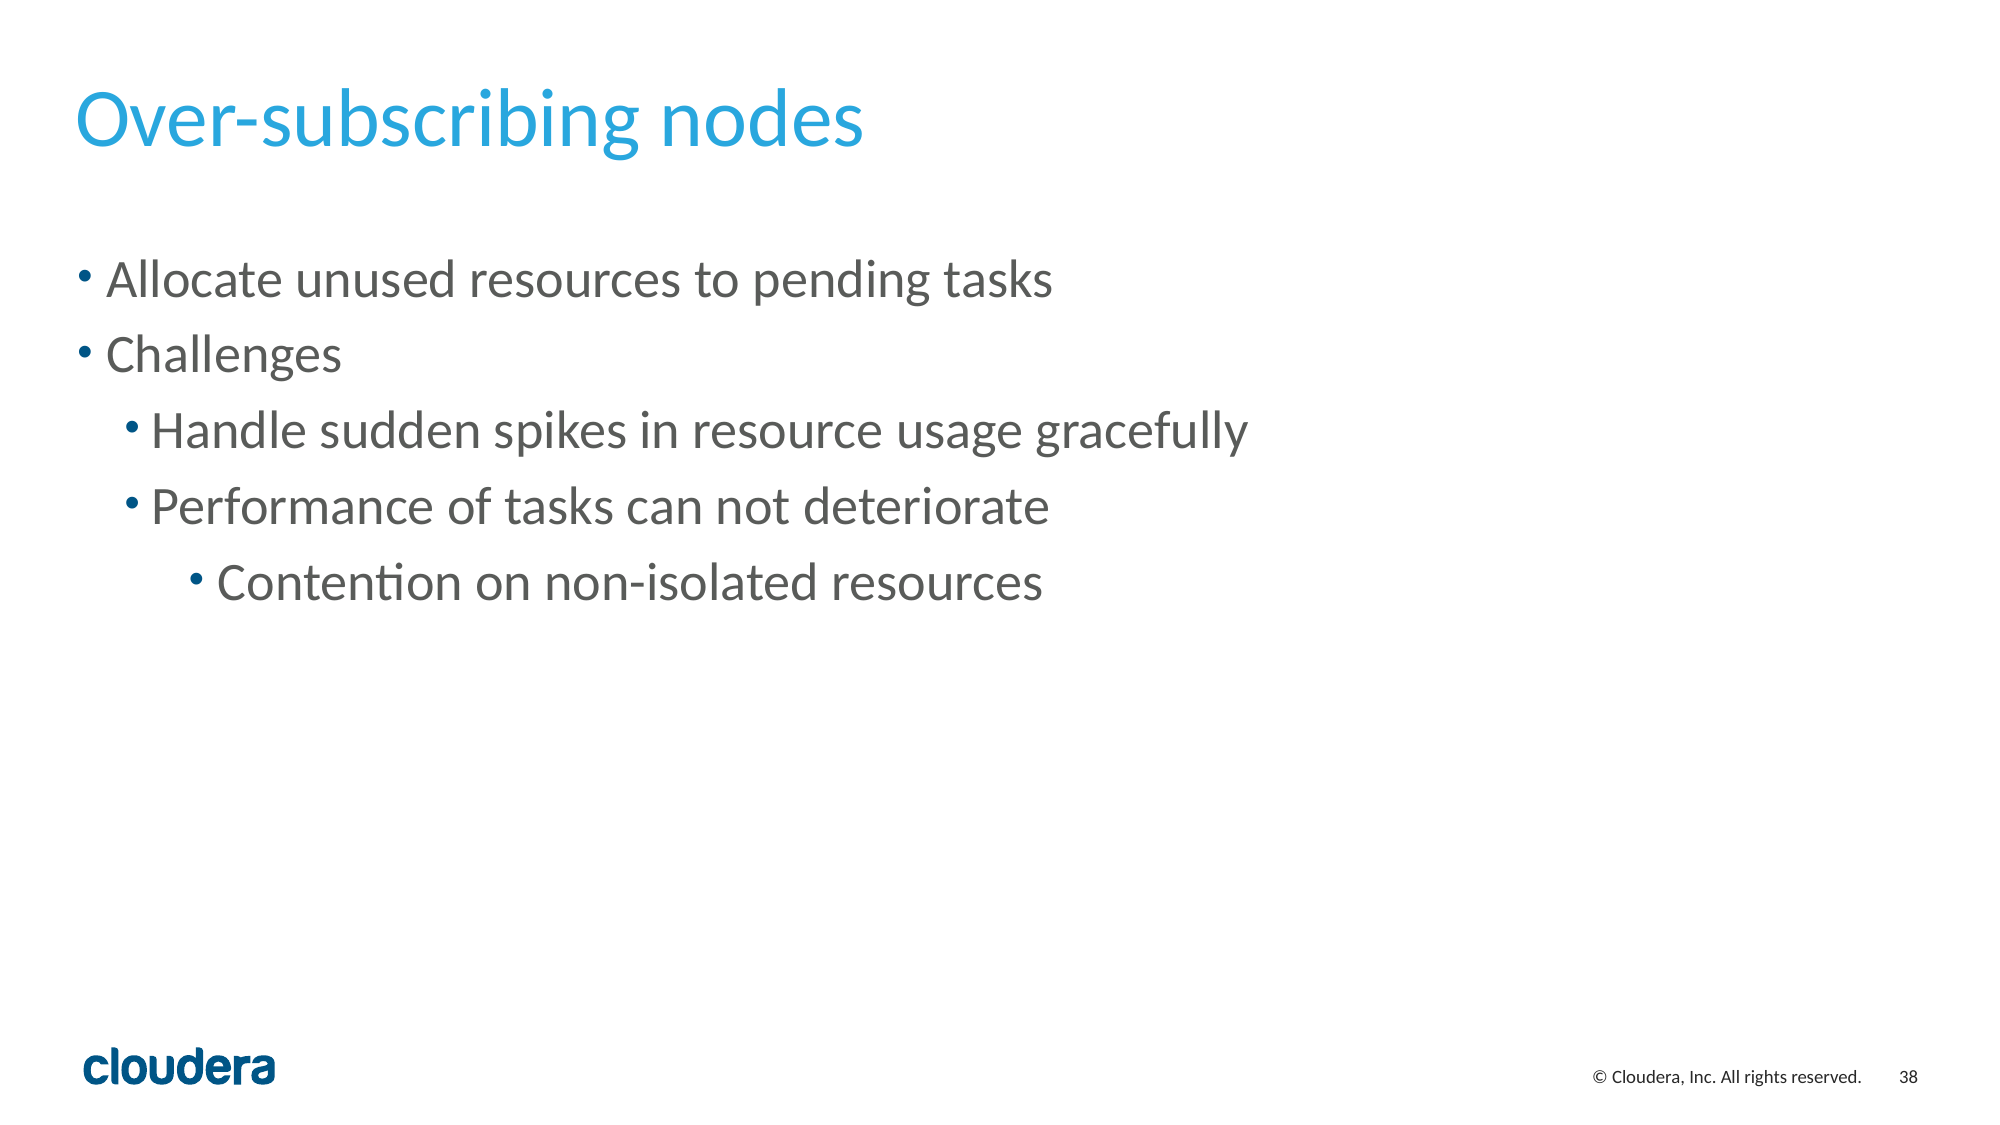

# Over-subscribing nodes
Allocate unused resources to pending tasks
Challenges
Handle sudden spikes in resource usage gracefully
Performance of tasks can not deteriorate
Contention on non-isolated resources